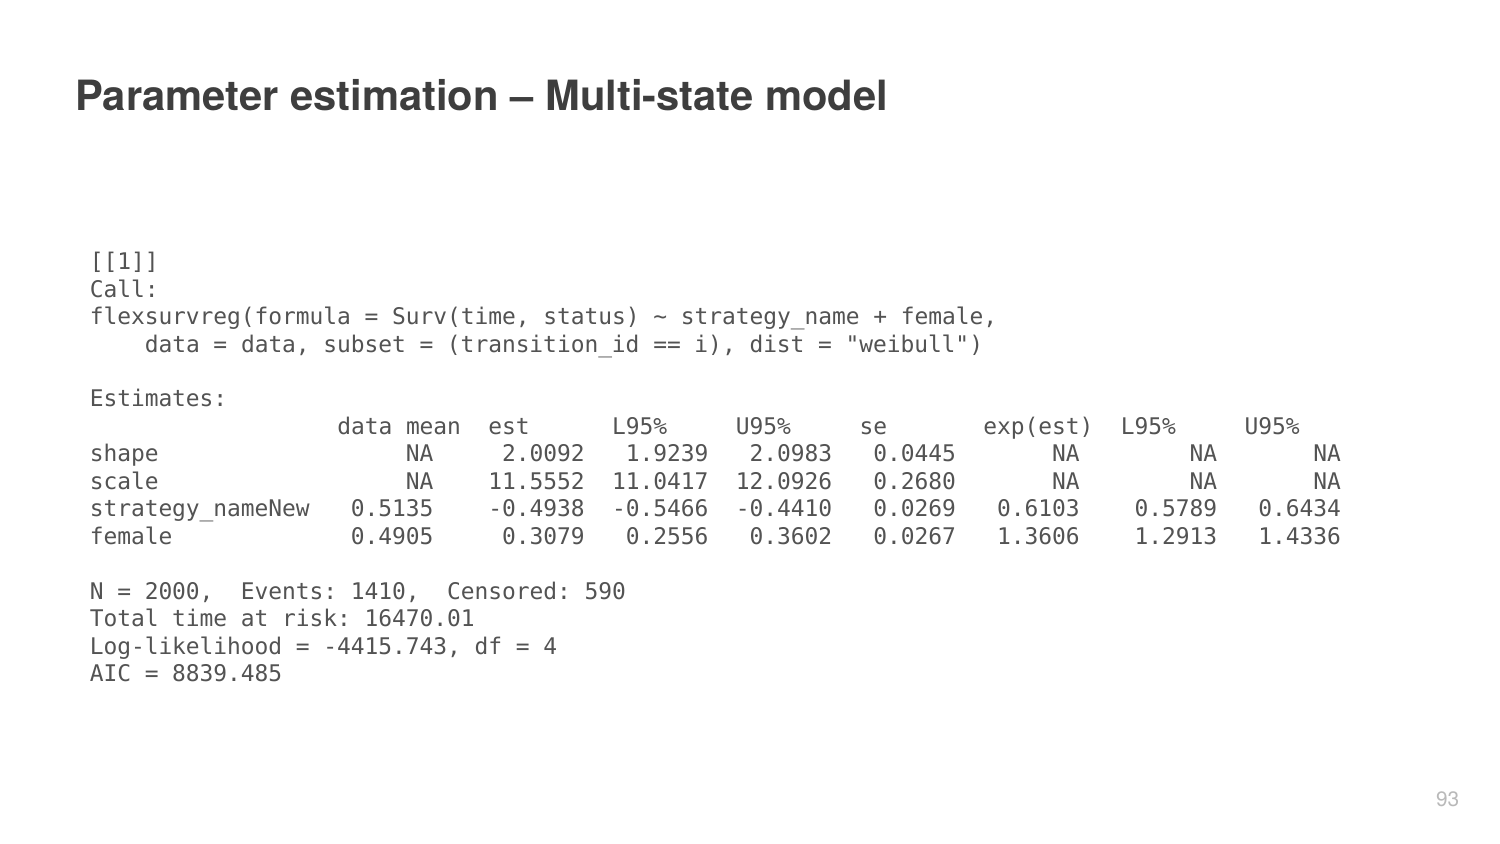

# Parameter estimation – Multi-state model
[[1]]
Call:
flexsurvreg(formula = Surv(time, status) ~ strategy_name + female,
    data = data, subset = (transition_id == i), dist = "weibull")

Estimates:
                  data mean  est      L95%     U95%     se       exp(est)  L95%     U95%
shape                  NA     2.0092   1.9239   2.0983   0.0445       NA        NA       NA
scale                  NA    11.5552  11.0417  12.0926   0.2680       NA        NA       NA
strategy_nameNew   0.5135    -0.4938  -0.5466  -0.4410   0.0269   0.6103    0.5789   0.6434
female             0.4905     0.3079   0.2556   0.3602   0.0267   1.3606    1.2913   1.4336

N = 2000,  Events: 1410,  Censored: 590
Total time at risk: 16470.01
Log-likelihood = -4415.743, df = 4
AIC = 8839.485

93